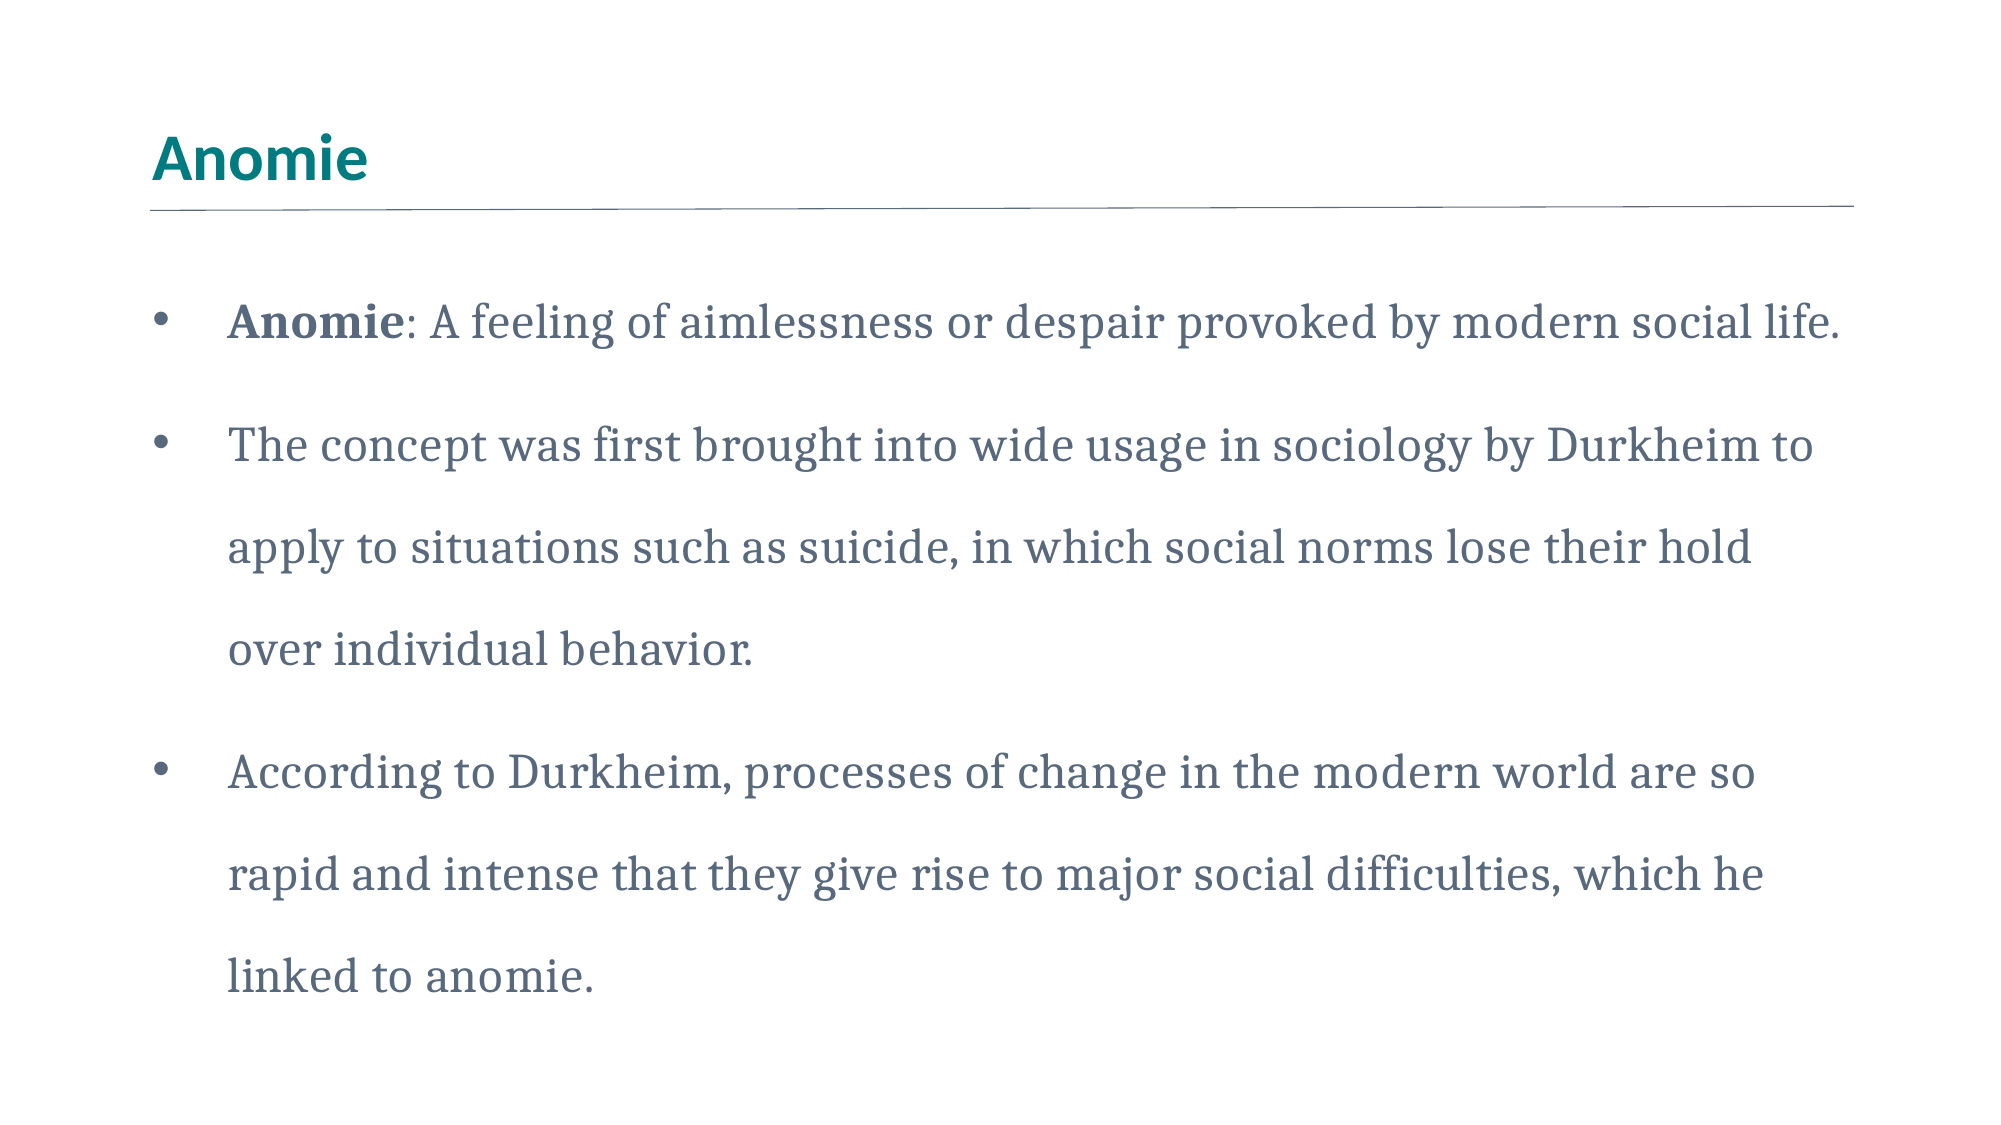

# Anomie
Anomie: A feeling of aimlessness or despair provoked by modern social life.
The concept was first brought into wide usage in sociology by Durkheim to apply to situations such as suicide, in which social norms lose their hold over individual behavior.
According to Durkheim, processes of change in the modern world are so rapid and intense that they give rise to major social difficulties, which he linked to anomie.